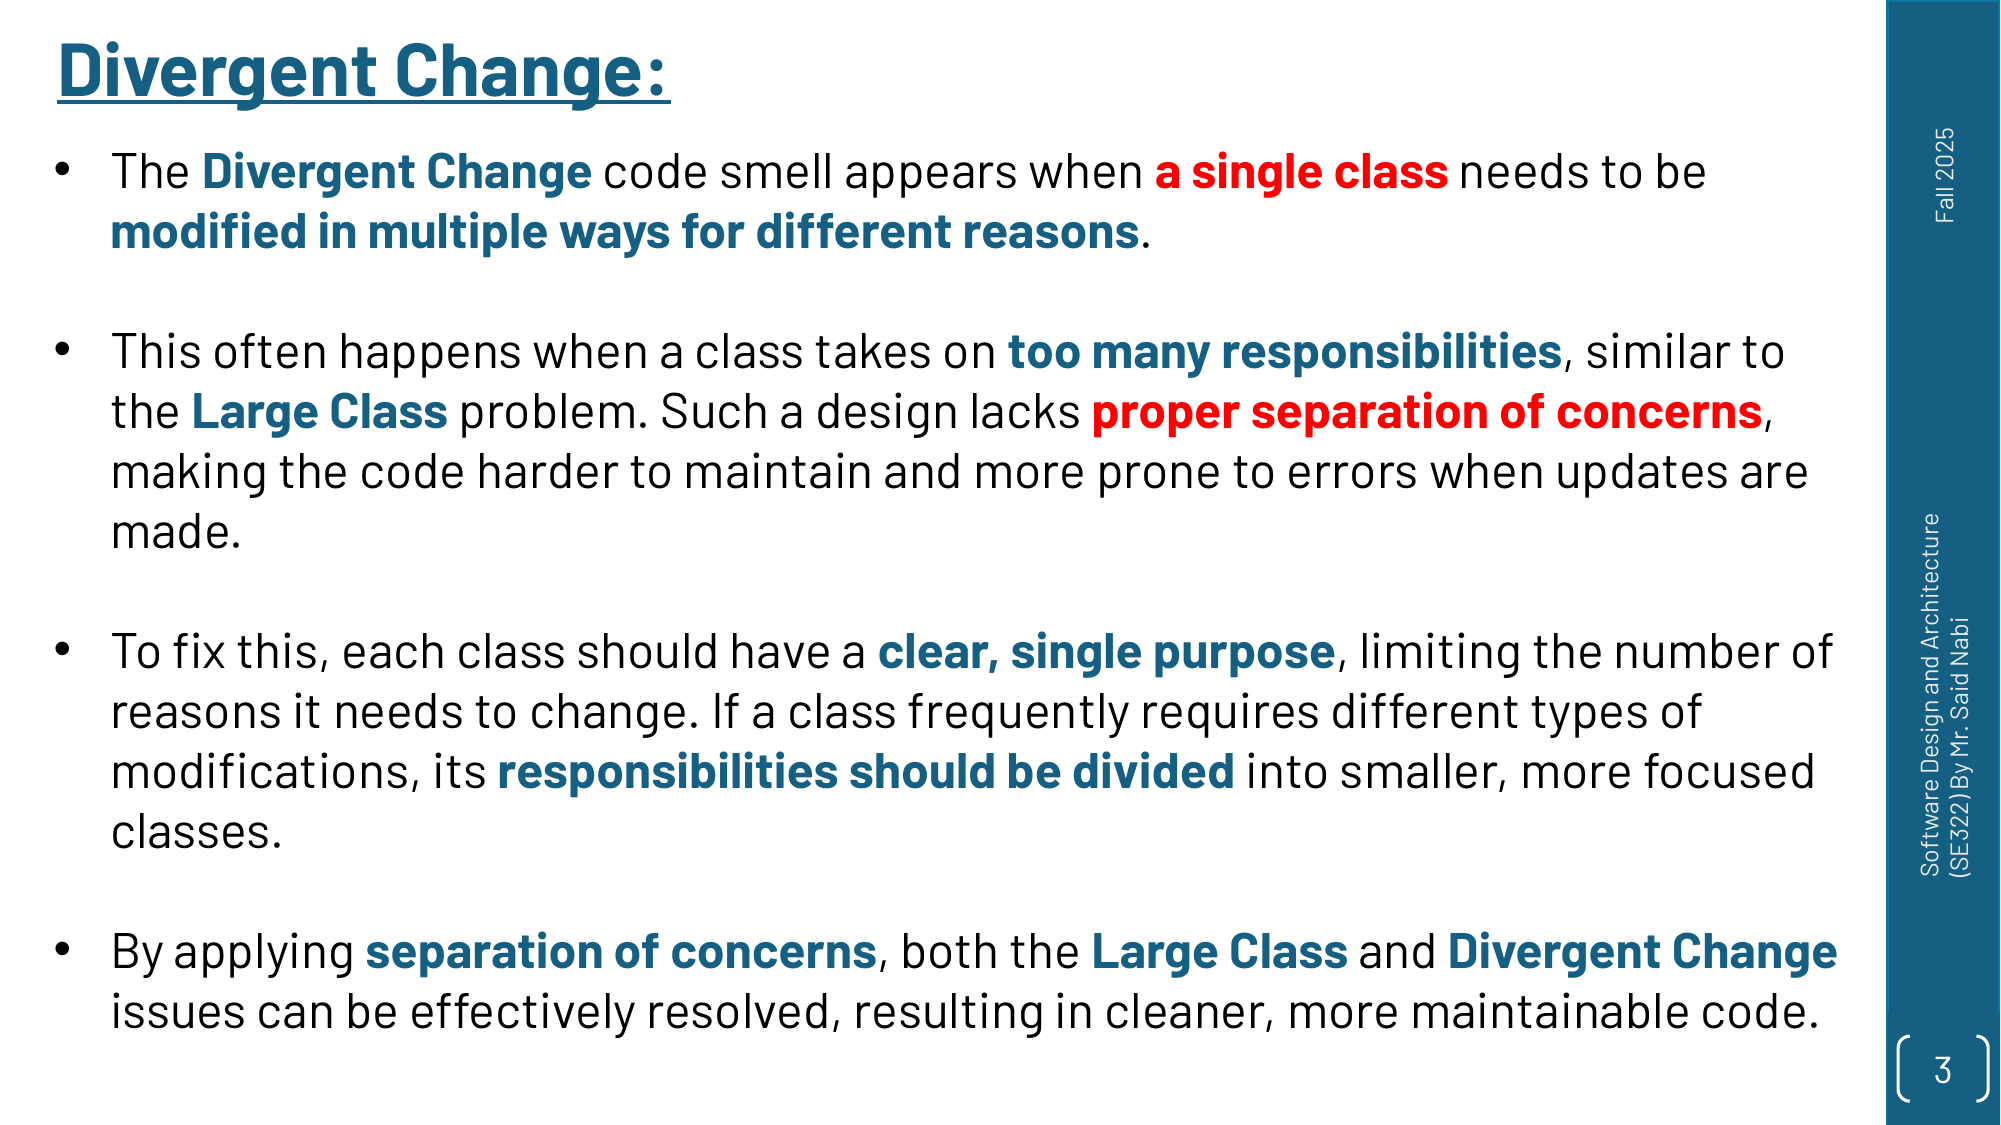

Divergent Change:
The Divergent Change code smell appears when a single class needs to be modified in multiple ways for different reasons.

This often happens when a class takes on too many responsibilities, similar to the Large Class problem. Such a design lacks proper separation of concerns, making the code harder to maintain and more prone to errors when updates are made.

To fix this, each class should have a clear, single purpose, limiting the number of reasons it needs to change. If a class frequently requires different types of modifications, its responsibilities should be divided into smaller, more focused classes.

By applying separation of concerns, both the Large Class and Divergent Change issues can be effectively resolved, resulting in cleaner, more maintainable code.